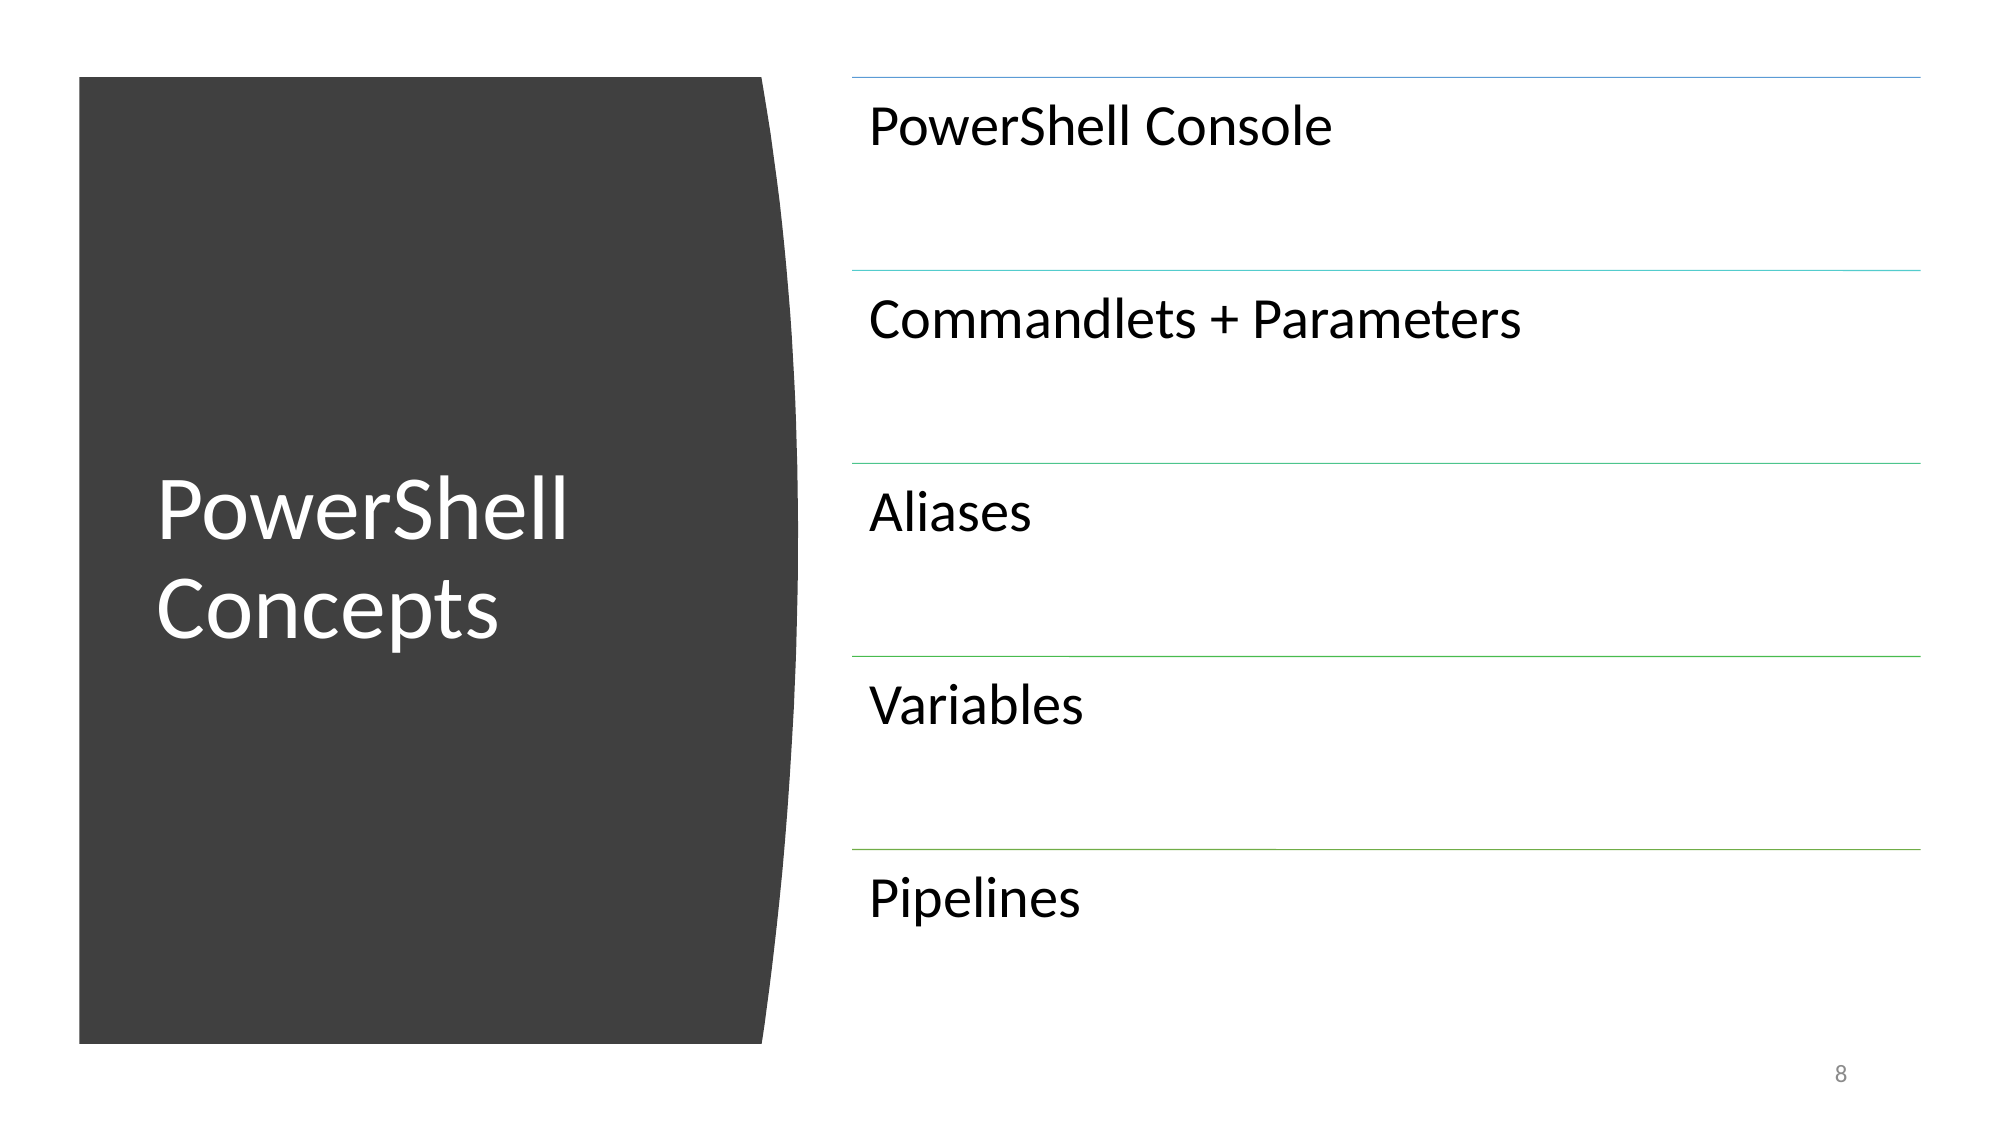

PowerShell Console
Commandlets + Parameters
Aliases
Variables
Pipelines

# PowerShell Concepts
8